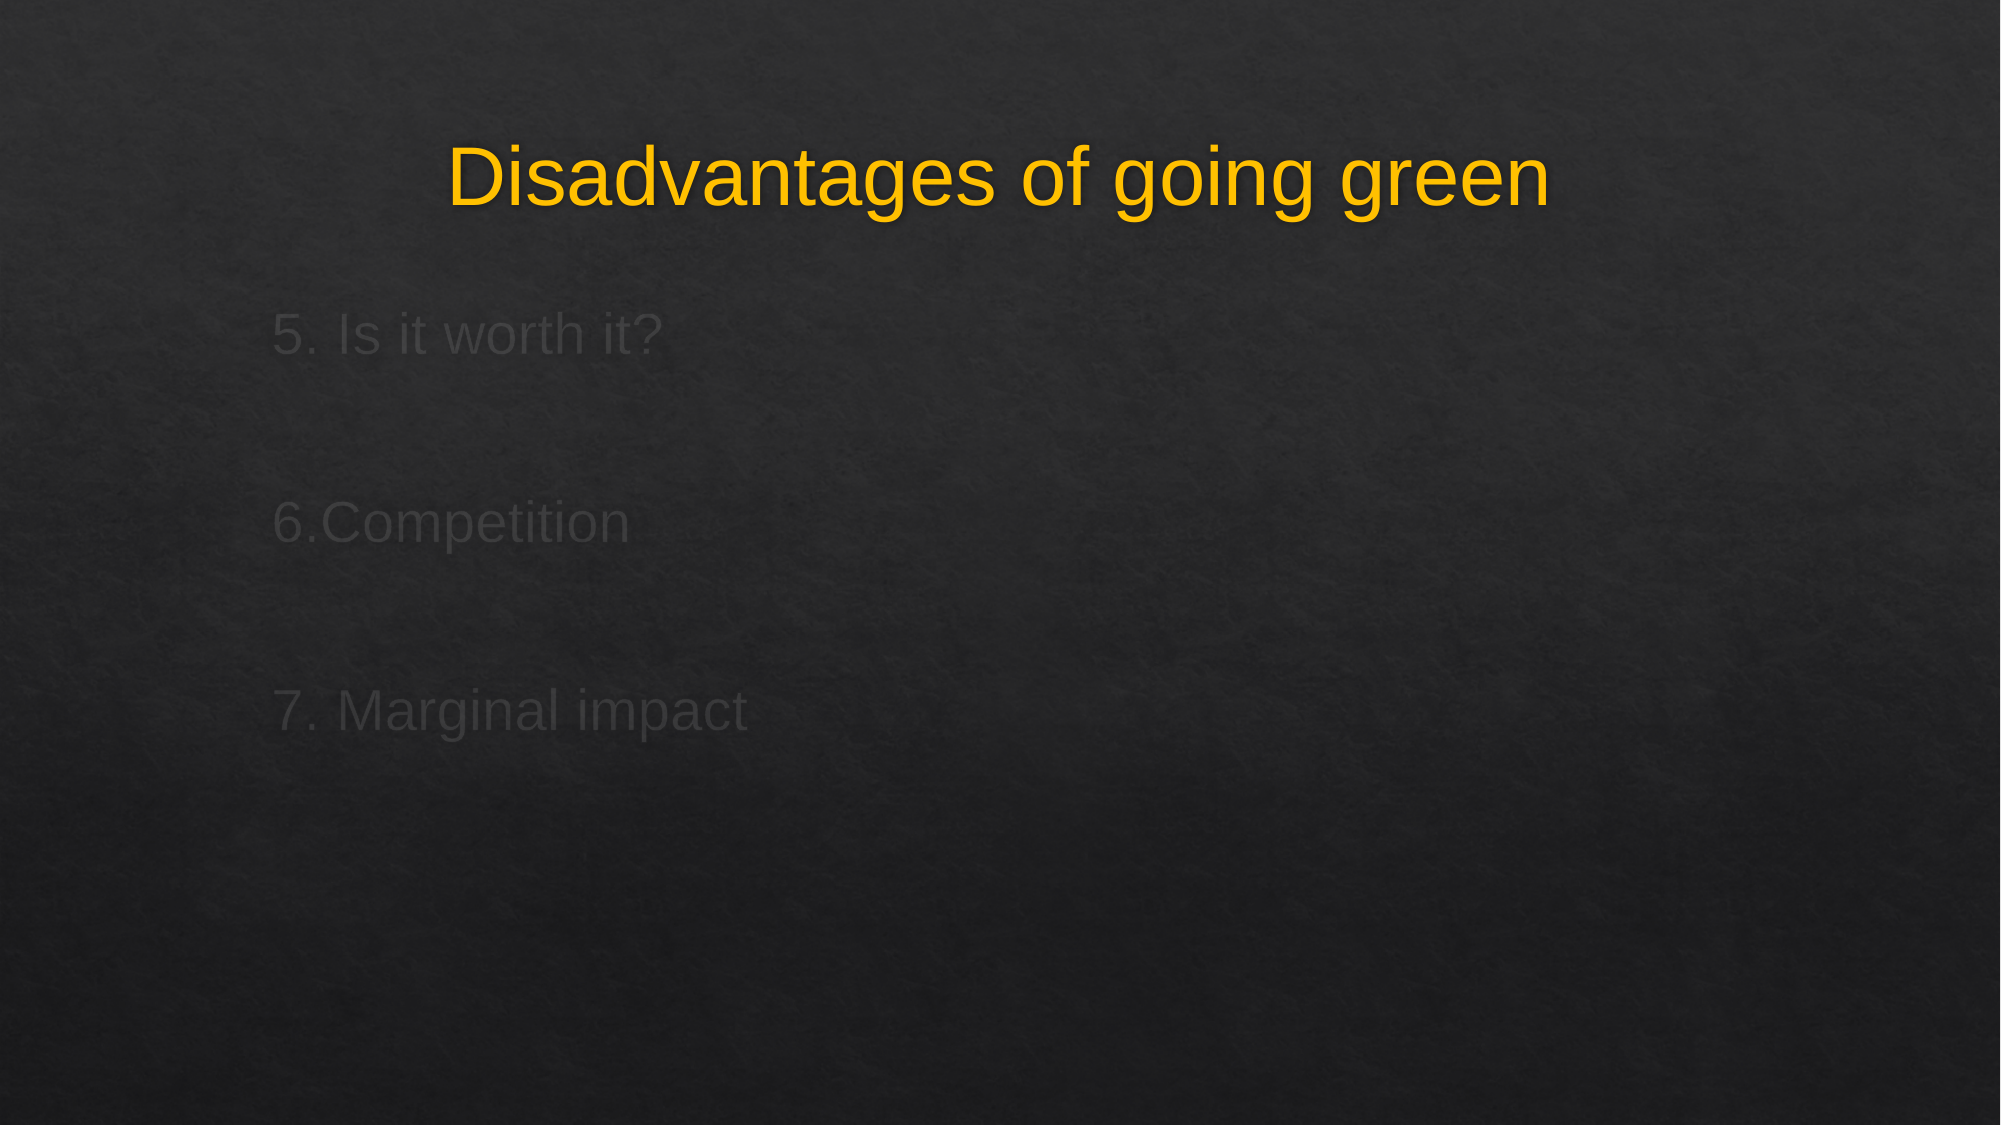

# Disadvantages of going green
5. Is it worth it?

6.Competition

7. Marginal impact